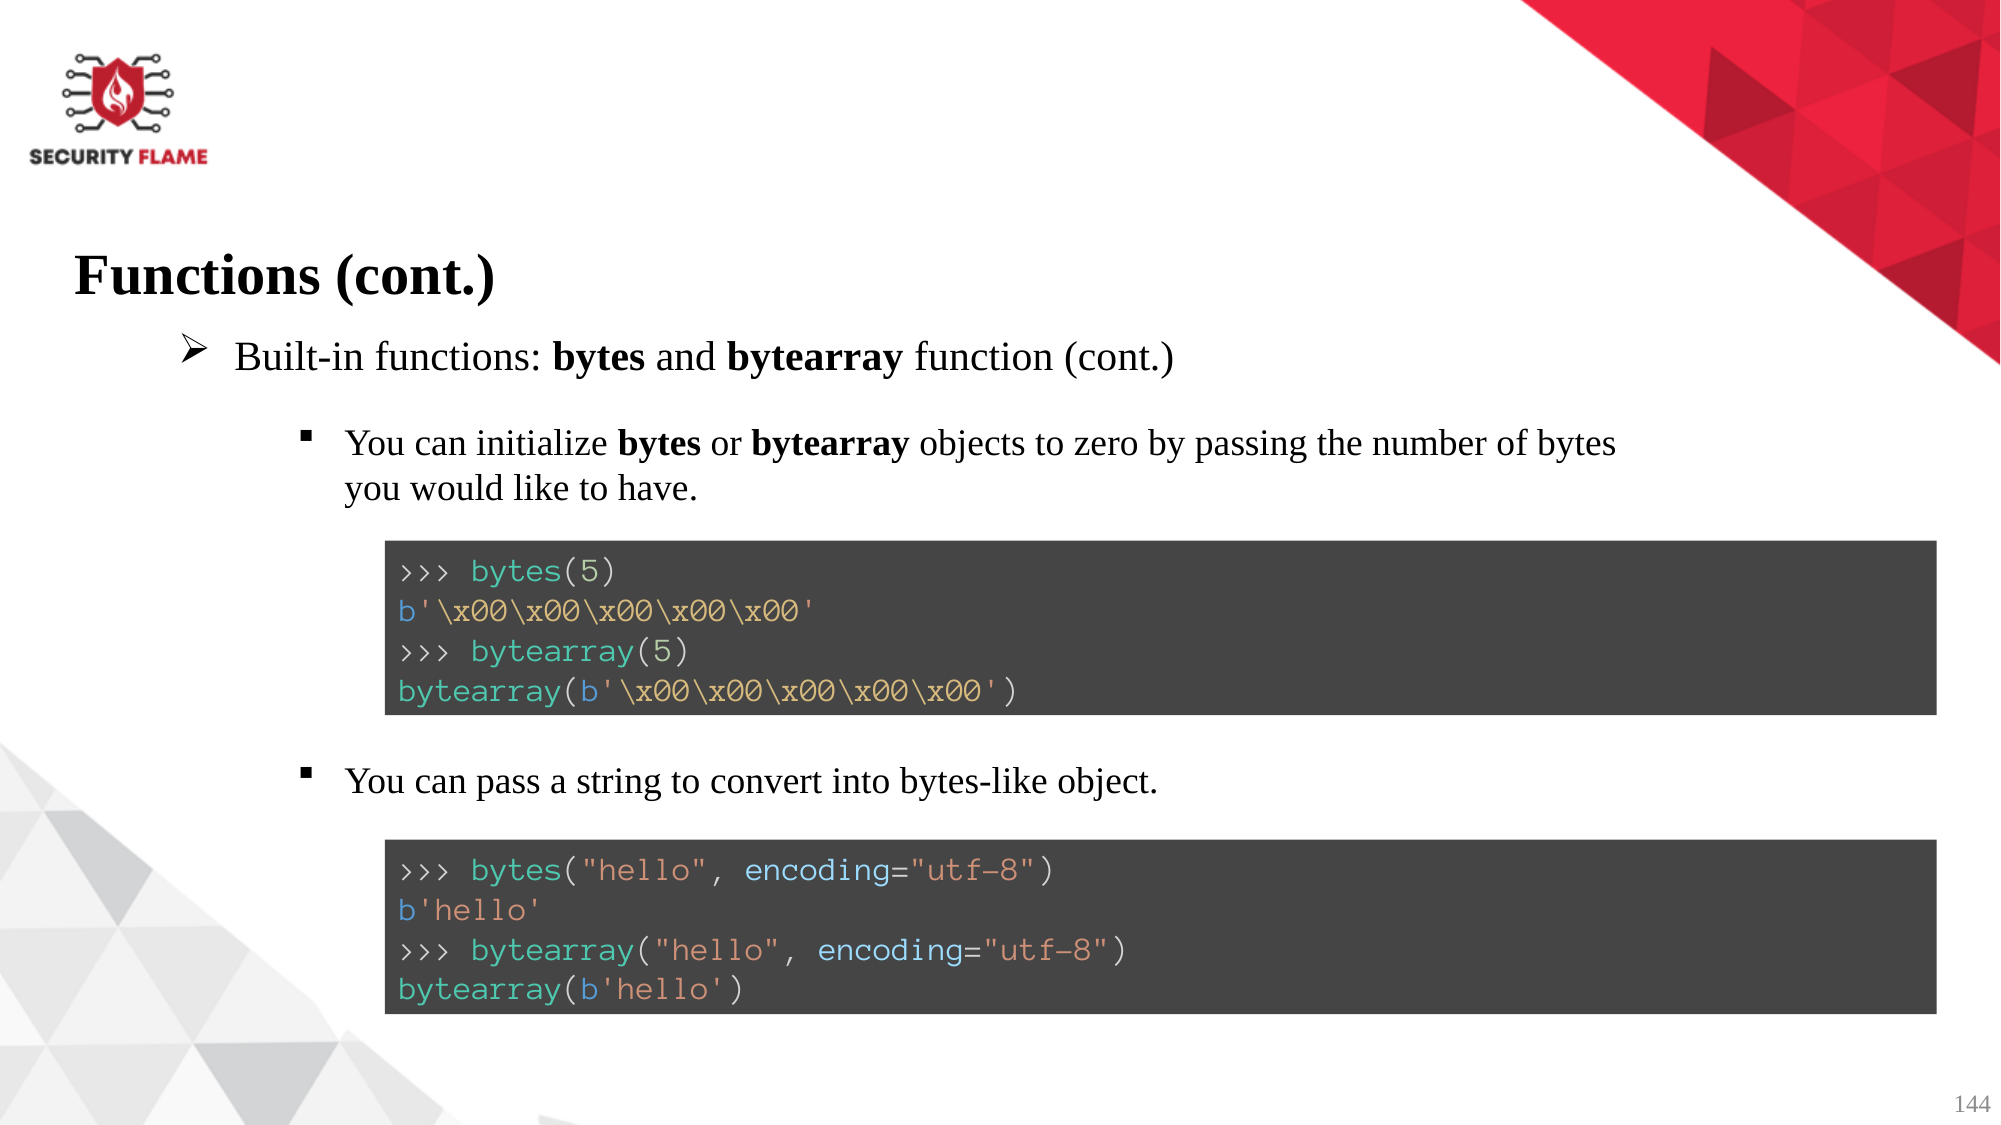

Functions (cont.)
Built-in functions: bytes and bytearray function (cont.)
You can initialize bytes or bytearray objects to zero by passing the number of bytes you would like to have.
>>> bytes(5)
b'\x00\x00\x00\x00\x00'
>>> bytearray(5)
bytearray(b'\x00\x00\x00\x00\x00')
You can pass a string to convert into bytes-like object.
>>> bytes("hello", encoding="utf-8")
b'hello'
>>> bytearray("hello", encoding="utf-8")
bytearray(b'hello')
144